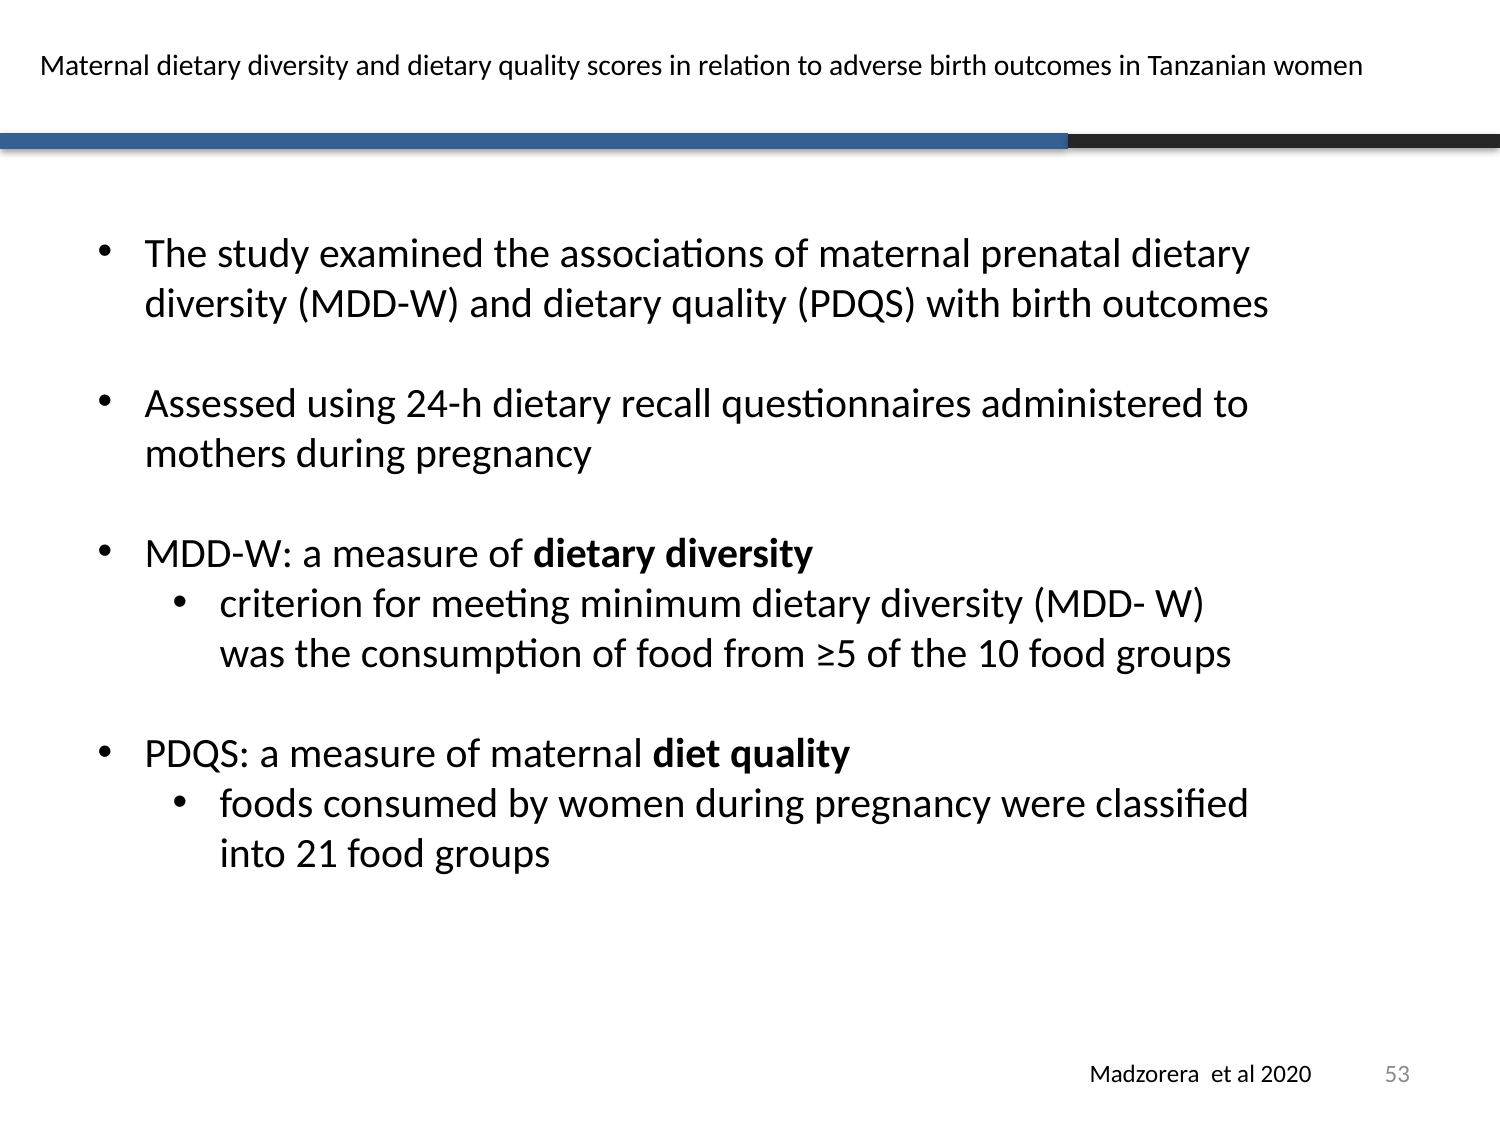

# Maternal dietary diversity and dietary quality scores in relation to adverse birth outcomes in Tanzanian women
The study examined the associations of maternal prenatal dietary diversity (MDD-W) and dietary quality (PDQS) with birth outcomes

Assessed using 24-h dietary recall questionnaires administered to mothers during pregnancy

MDD-W: a measure of dietary diversity
criterion for meeting minimum dietary diversity (MDD- W) was the consumption of food from ≥5 of the 10 food groups

PDQS: a measure of maternal diet quality
foods consumed by women during pregnancy were classified into 21 food groups

53
Madzorera  et al 2020